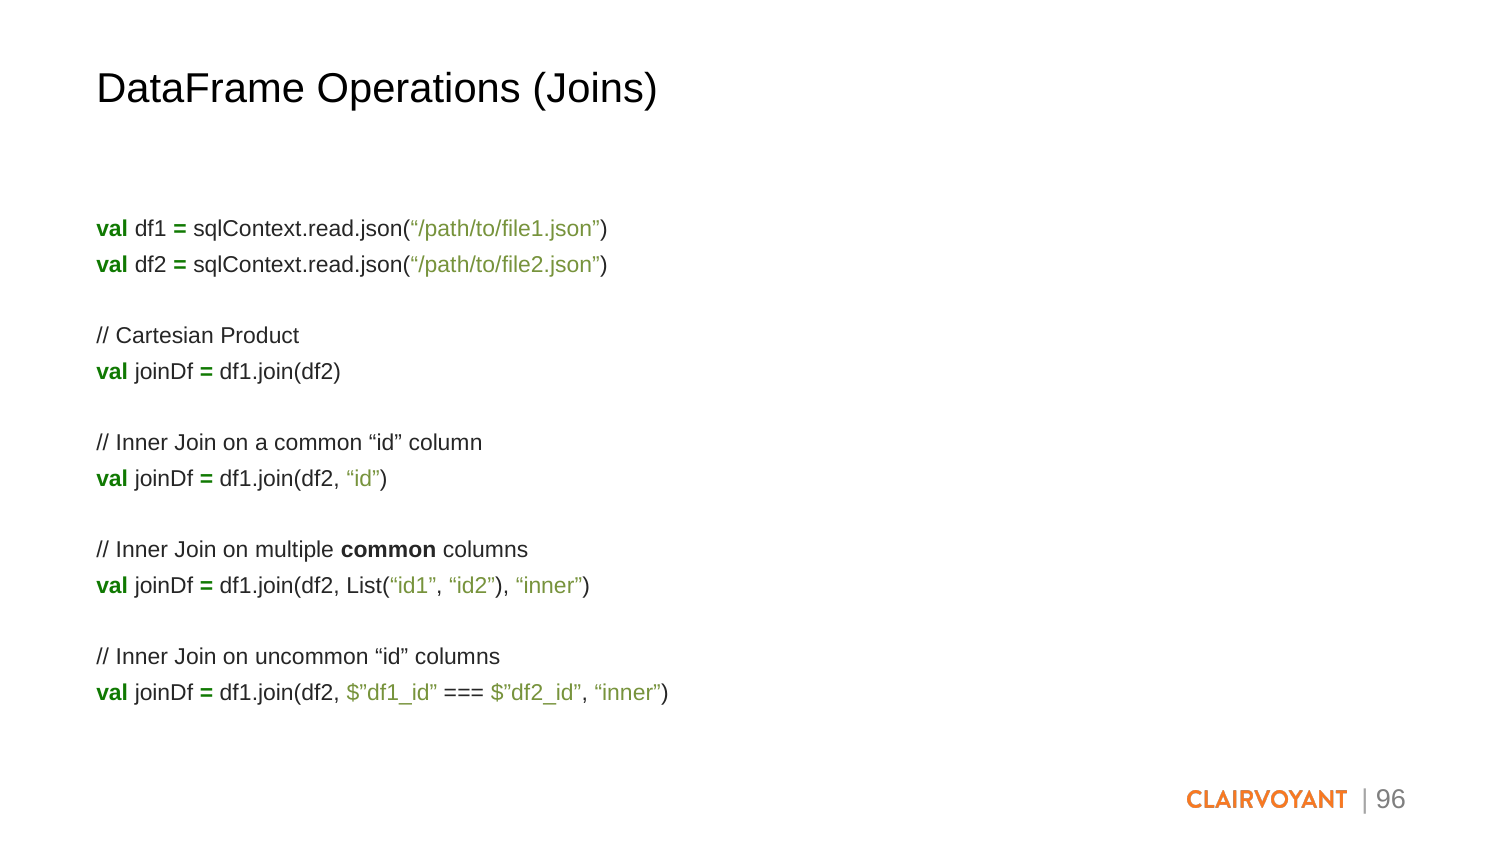

DataFrame Operations (Joins)
val df1 = sqlContext.read.json(“/path/to/file1.json”)
val df2 = sqlContext.read.json(“/path/to/file2.json”)

// Cartesian Product
val joinDf = df1.join(df2)

// Inner Join on a common “id” column
val joinDf = df1.join(df2, “id”)

// Inner Join on multiple common columns
val joinDf = df1.join(df2, List(“id1”, “id2”), “inner”)

// Inner Join on uncommon “id” columns
val joinDf = df1.join(df2, $”df1_id” === $”df2_id”, “inner”)